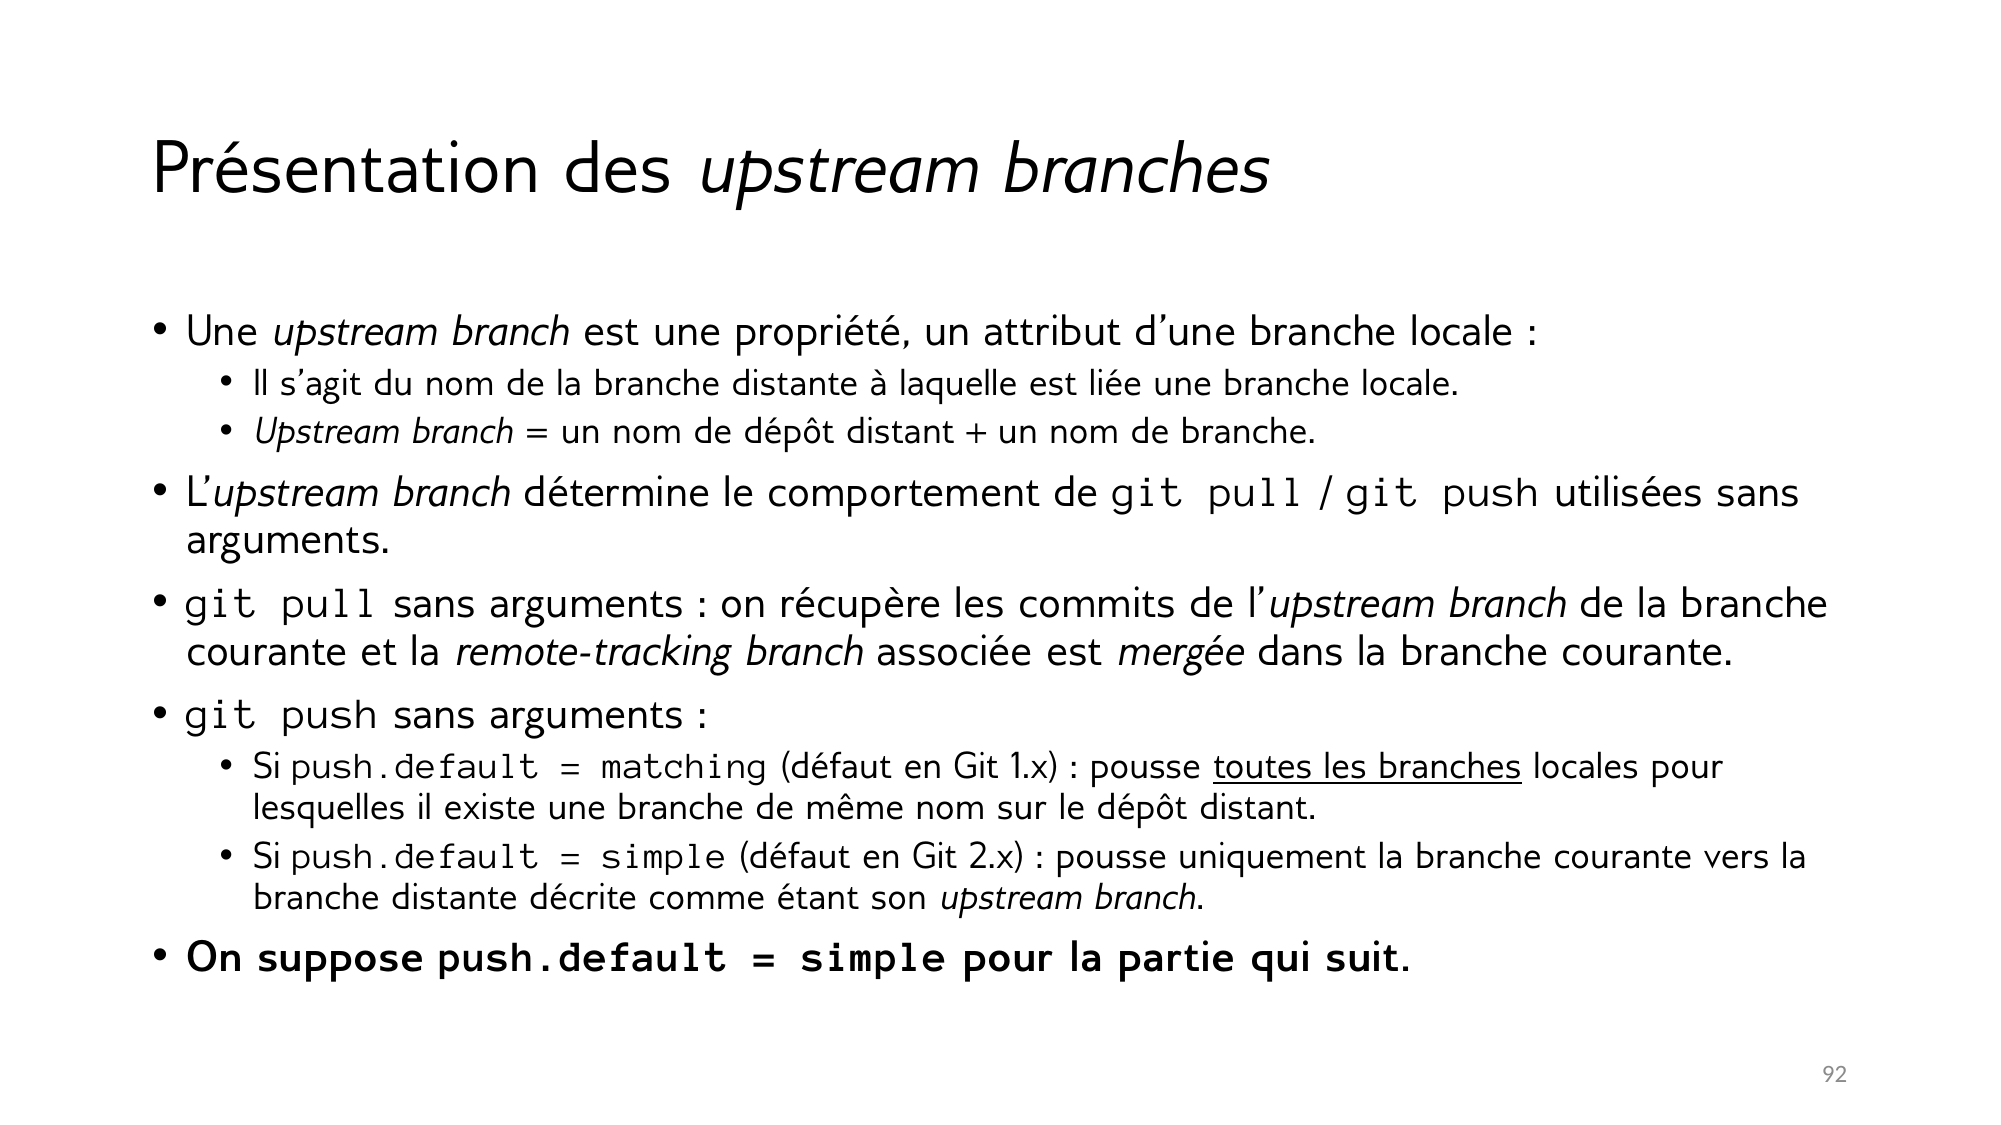

# Présentation des upstream branches
Une upstream branch est une propriété, un attribut d’une branche locale :
Il s’agit du nom de la branche distante à laquelle est liée une branche locale.
Upstream branch = un nom de dépôt distant + un nom de branche.
L’upstream branch détermine le comportement de git pull / git push utilisées sans arguments.
git pull sans arguments : on récupère les commits de l’upstream branch de la branche courante et la remote-tracking branch associée est mergée dans la branche courante.
git push sans arguments :
Si push.default = matching (défaut en Git 1.x) : pousse toutes les branches locales pour lesquelles il existe une branche de même nom sur le dépôt distant.
Si push.default = simple (défaut en Git 2.x) : pousse uniquement la branche courante vers la branche distante décrite comme étant son upstream branch.
On suppose push.default = simple pour la partie qui suit.
92